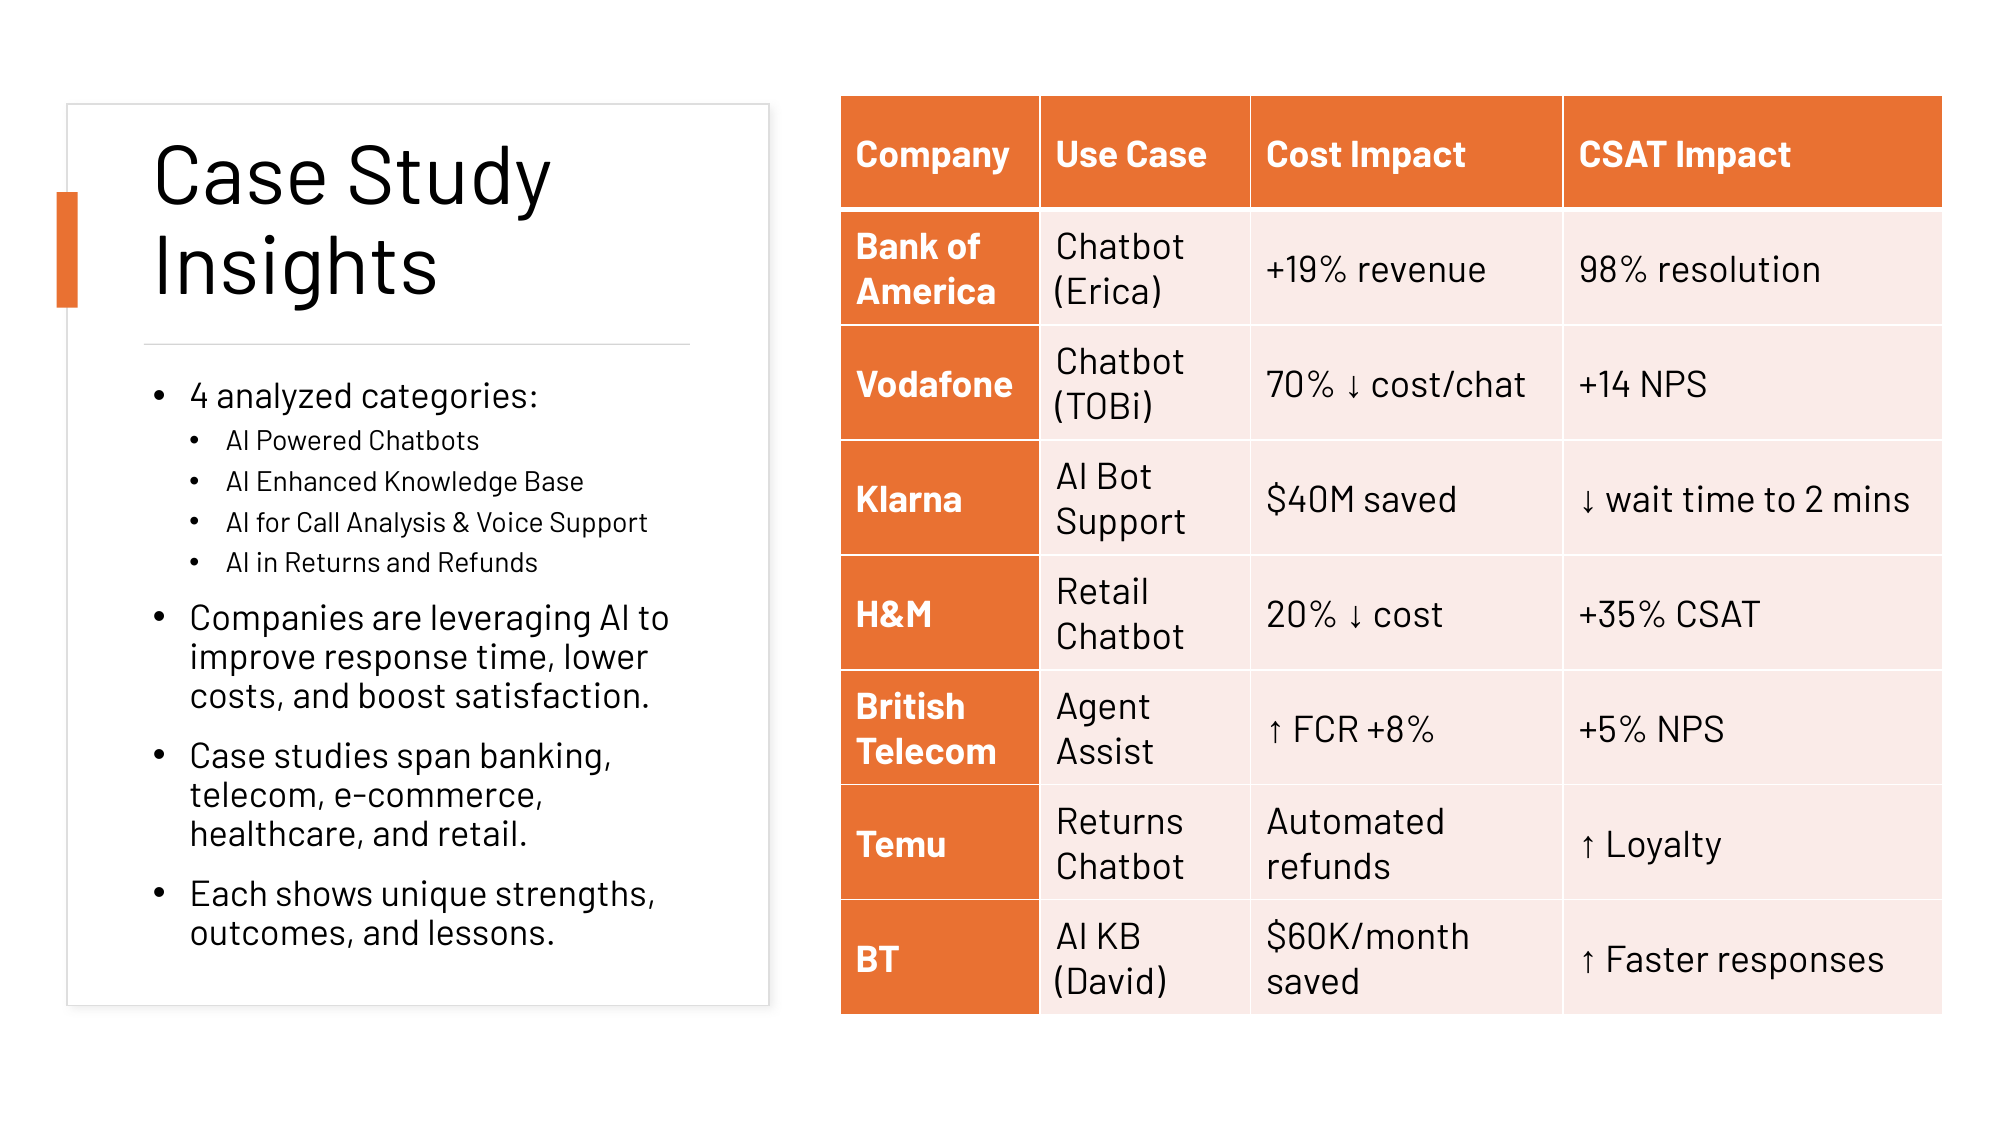

| Company | Use Case | Cost Impact | CSAT Impact |
| --- | --- | --- | --- |
| Bank of America | Chatbot (Erica) | +19% revenue | 98% resolution |
| Vodafone | Chatbot (TOBi) | 70% ↓ cost/chat | +14 NPS |
| Klarna | AI Bot Support | $40M saved | ↓ wait time to 2 mins |
| H&M | Retail Chatbot | 20% ↓ cost | +35% CSAT |
| British Telecom | Agent Assist | ↑ FCR +8% | +5% NPS |
| Temu | Returns Chatbot | Automated refunds | ↑ Loyalty |
| BT | AI KB (David) | $60K/month saved | ↑ Faster responses |

# Case Study Insights

4 analyzed categories:
AI Powered Chatbots
AI Enhanced Knowledge Base
AI for Call Analysis & Voice Support
AI in Returns and Refunds
Companies are leveraging AI to improve response time, lower costs, and boost satisfaction.
Case studies span banking, telecom, e-commerce, healthcare, and retail.
Each shows unique strengths, outcomes, and lessons.